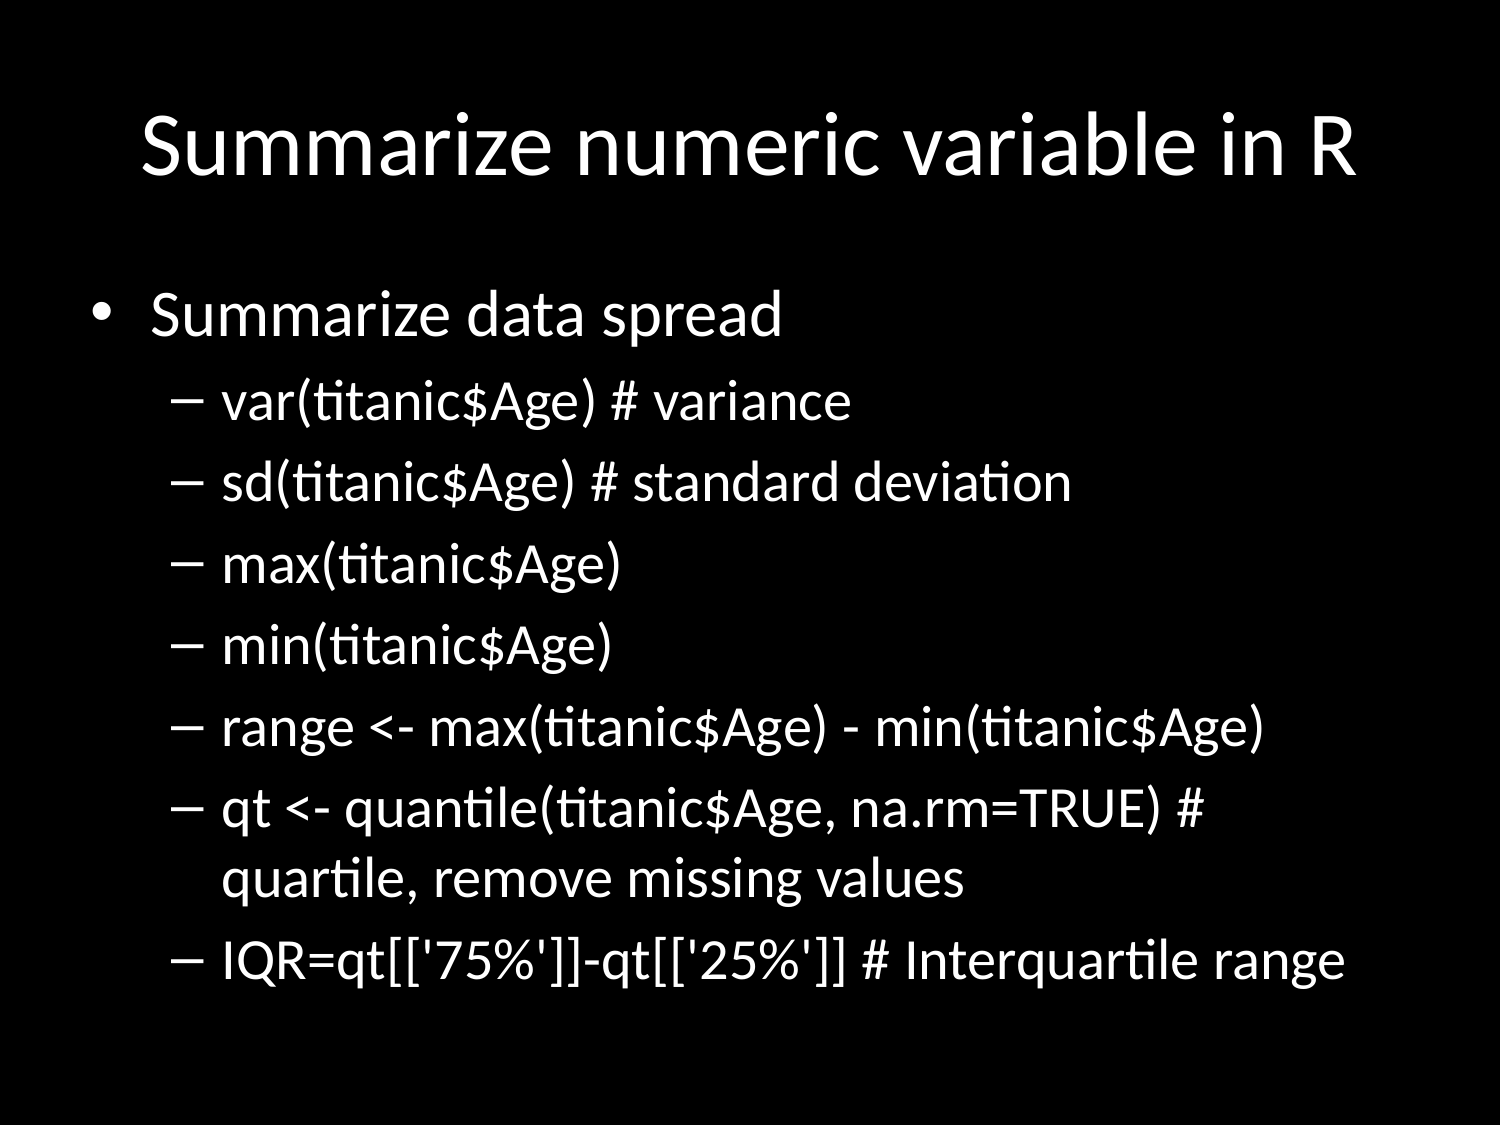

# Summarize numeric variable in R
Summarize data spread
var(titanic$Age) # variance
sd(titanic$Age) # standard deviation
max(titanic$Age)
min(titanic$Age)
range <- max(titanic$Age) - min(titanic$Age)
qt <- quantile(titanic$Age, na.rm=TRUE) # quartile, remove missing values
IQR=qt[['75%']]-qt[['25%']] # Interquartile range